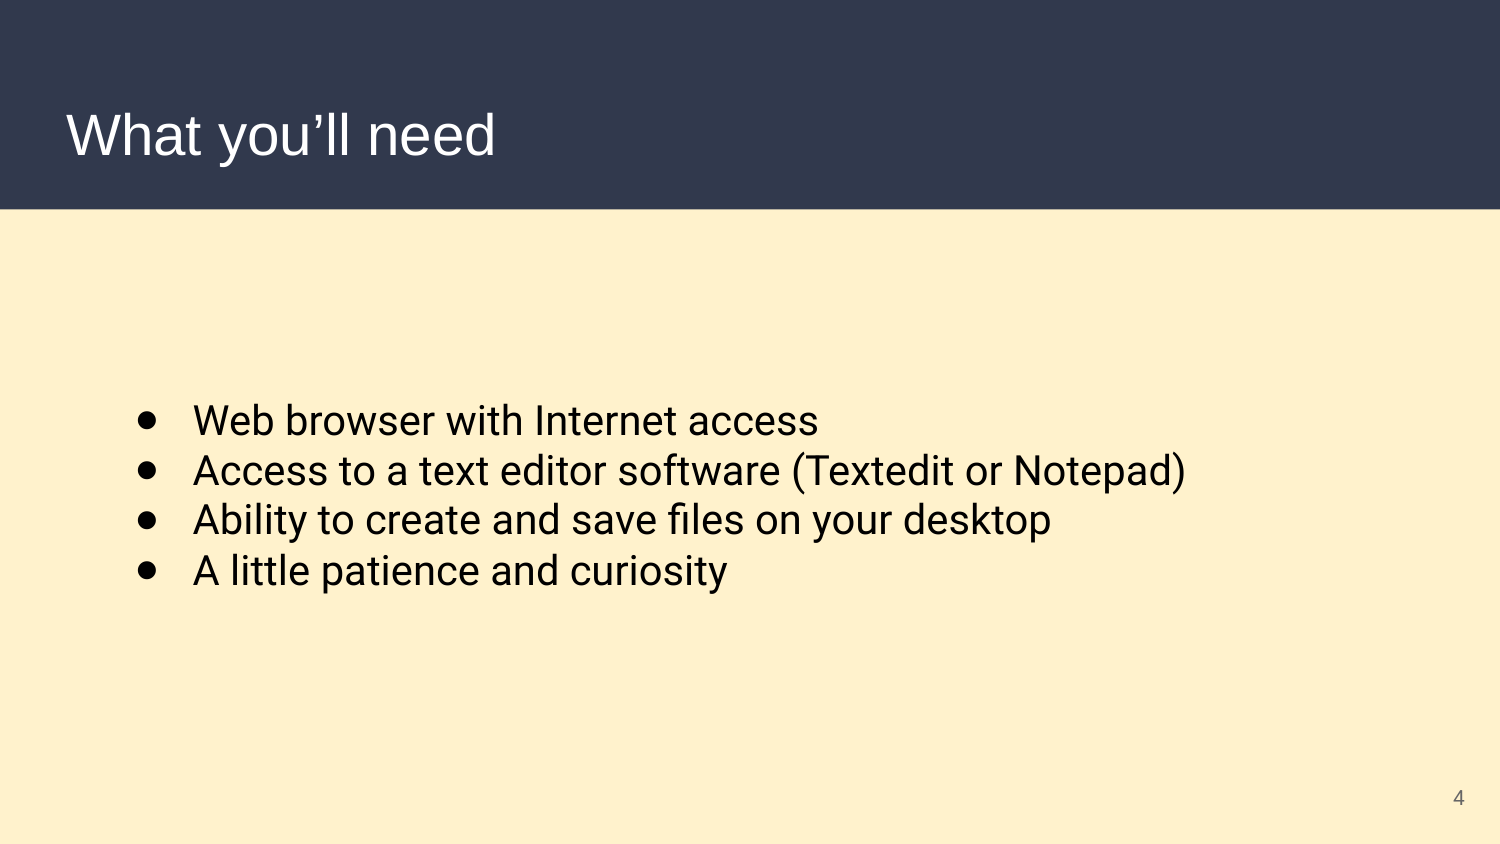

# What you’ll need
Web browser with Internet access
Access to a text editor software (Textedit or Notepad)
Ability to create and save files on your desktop
A little patience and curiosity
4